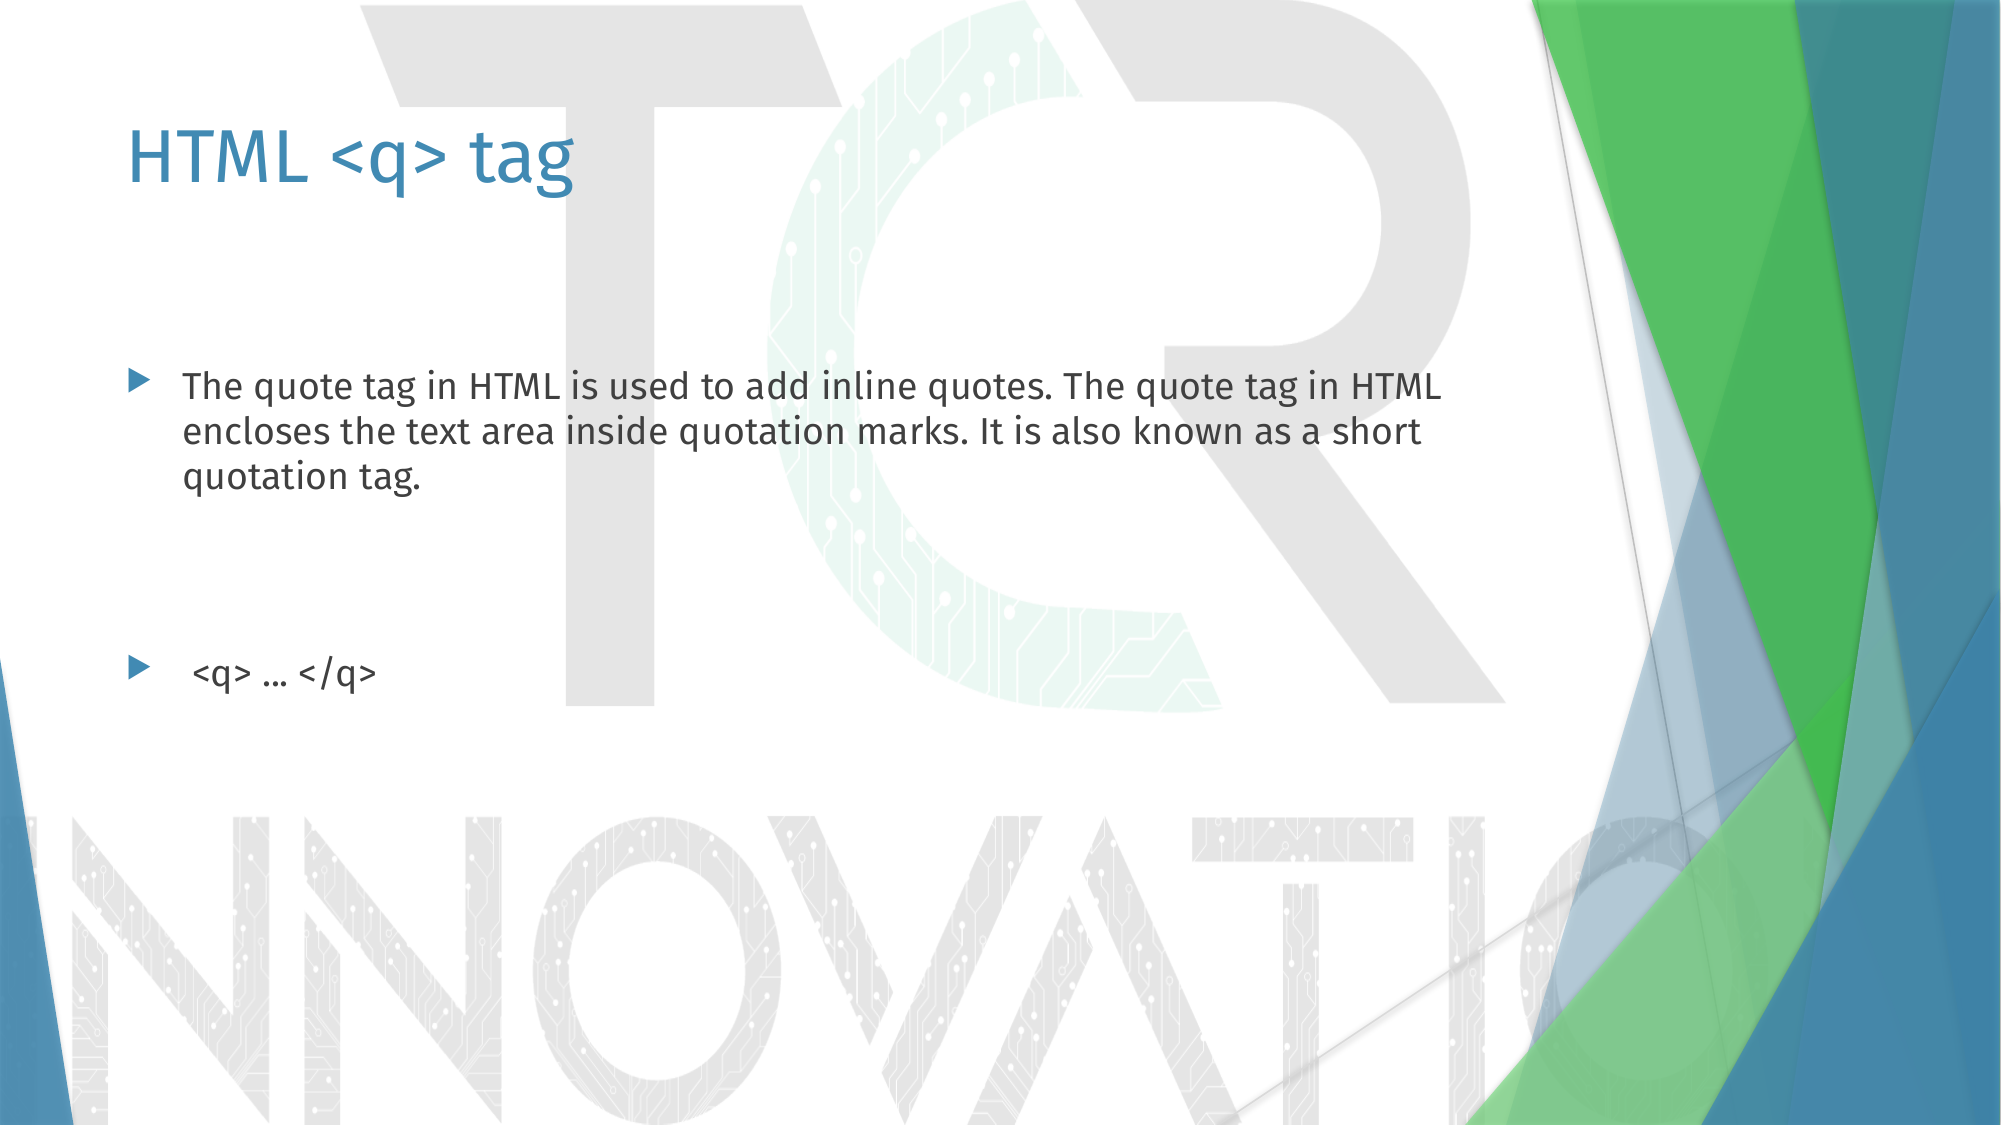

# HTML <q> tag
The quote tag in HTML is used to add inline quotes. The quote tag in HTML encloses the text area inside quotation marks. It is also known as a short quotation tag.

 <q> ... </q>